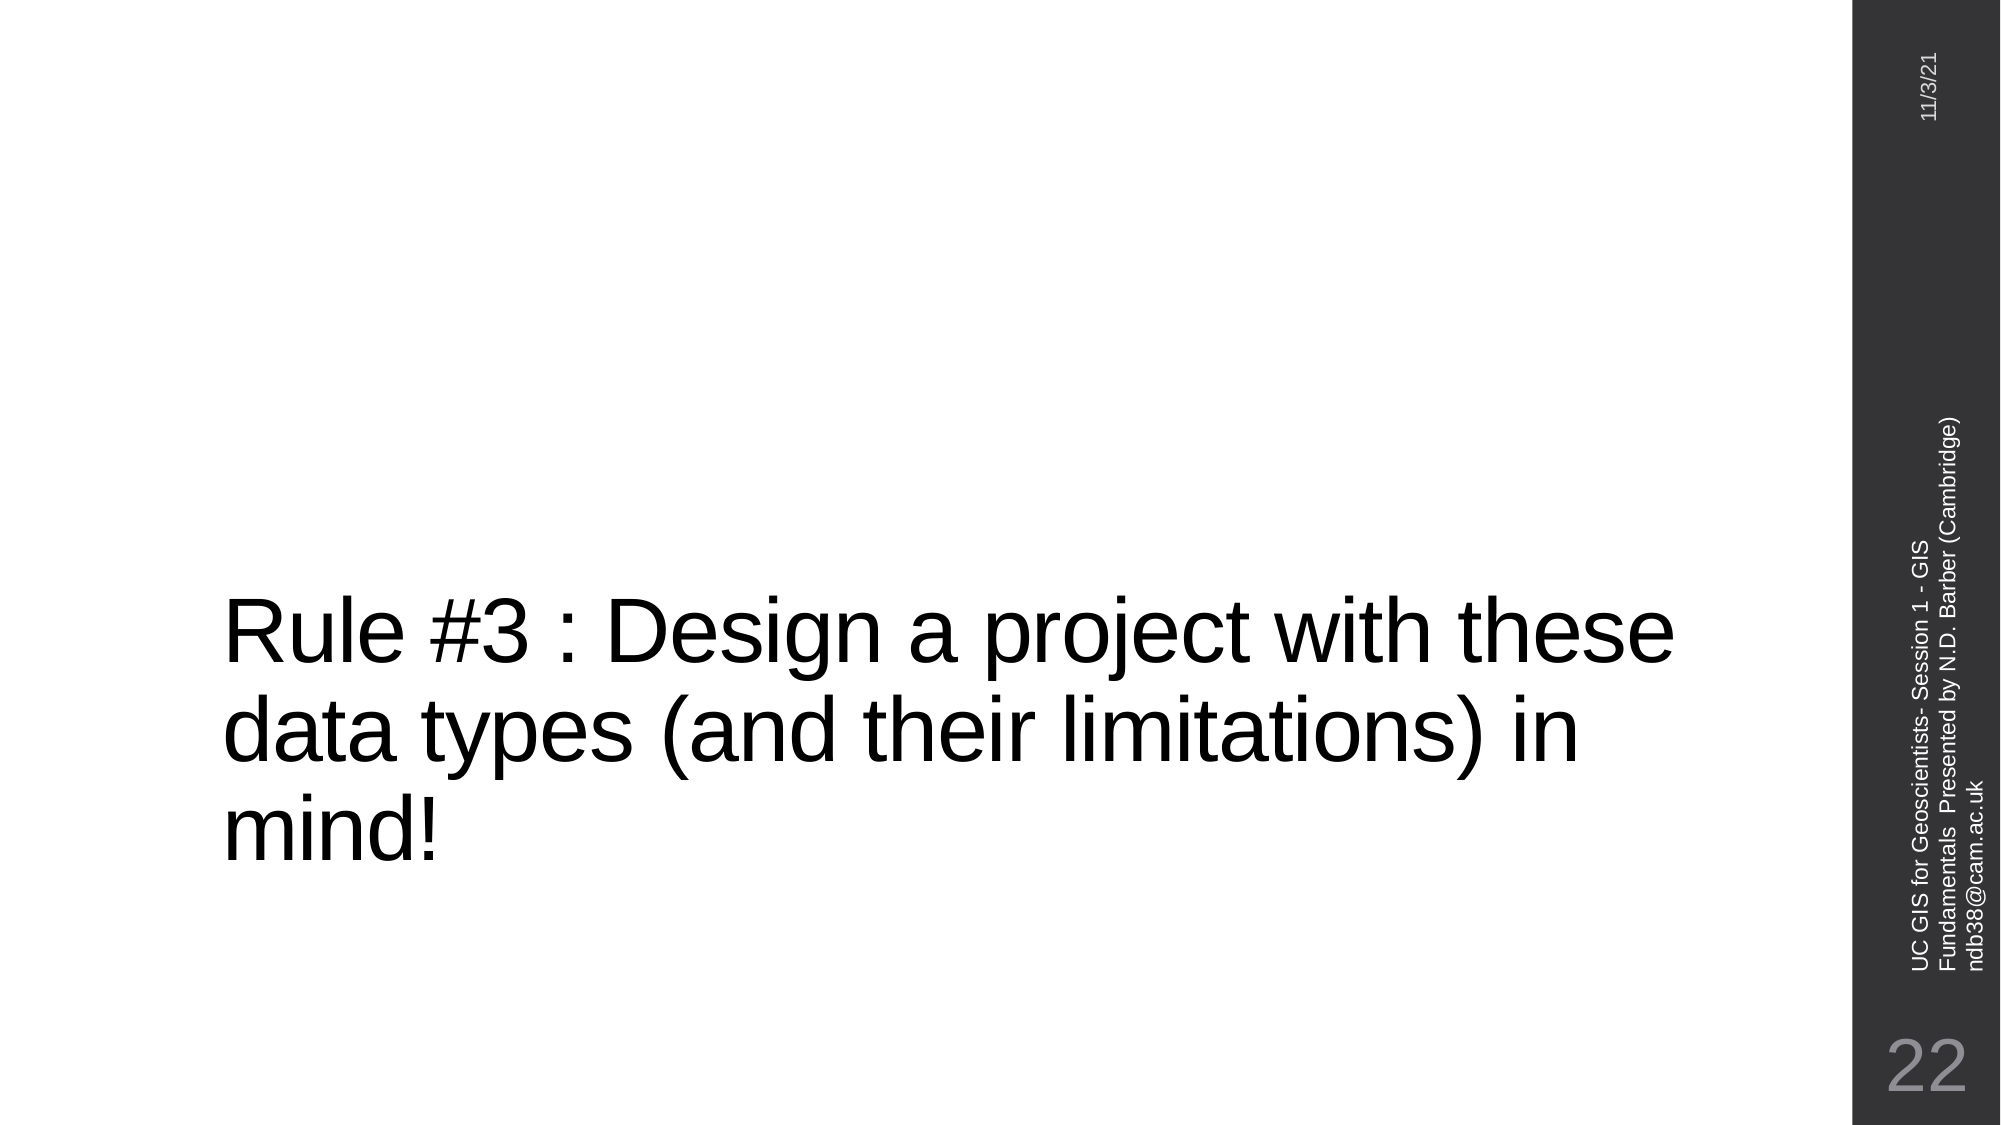

# Rule #3 : Design a project with these data types (and their limitations) in mind!
11/3/21
UC GIS for Geoscientists- Session 1 - GIS Fundamentals  Presented by N.D. Barber (Cambridge) ndb38@cam.ac.uk
22